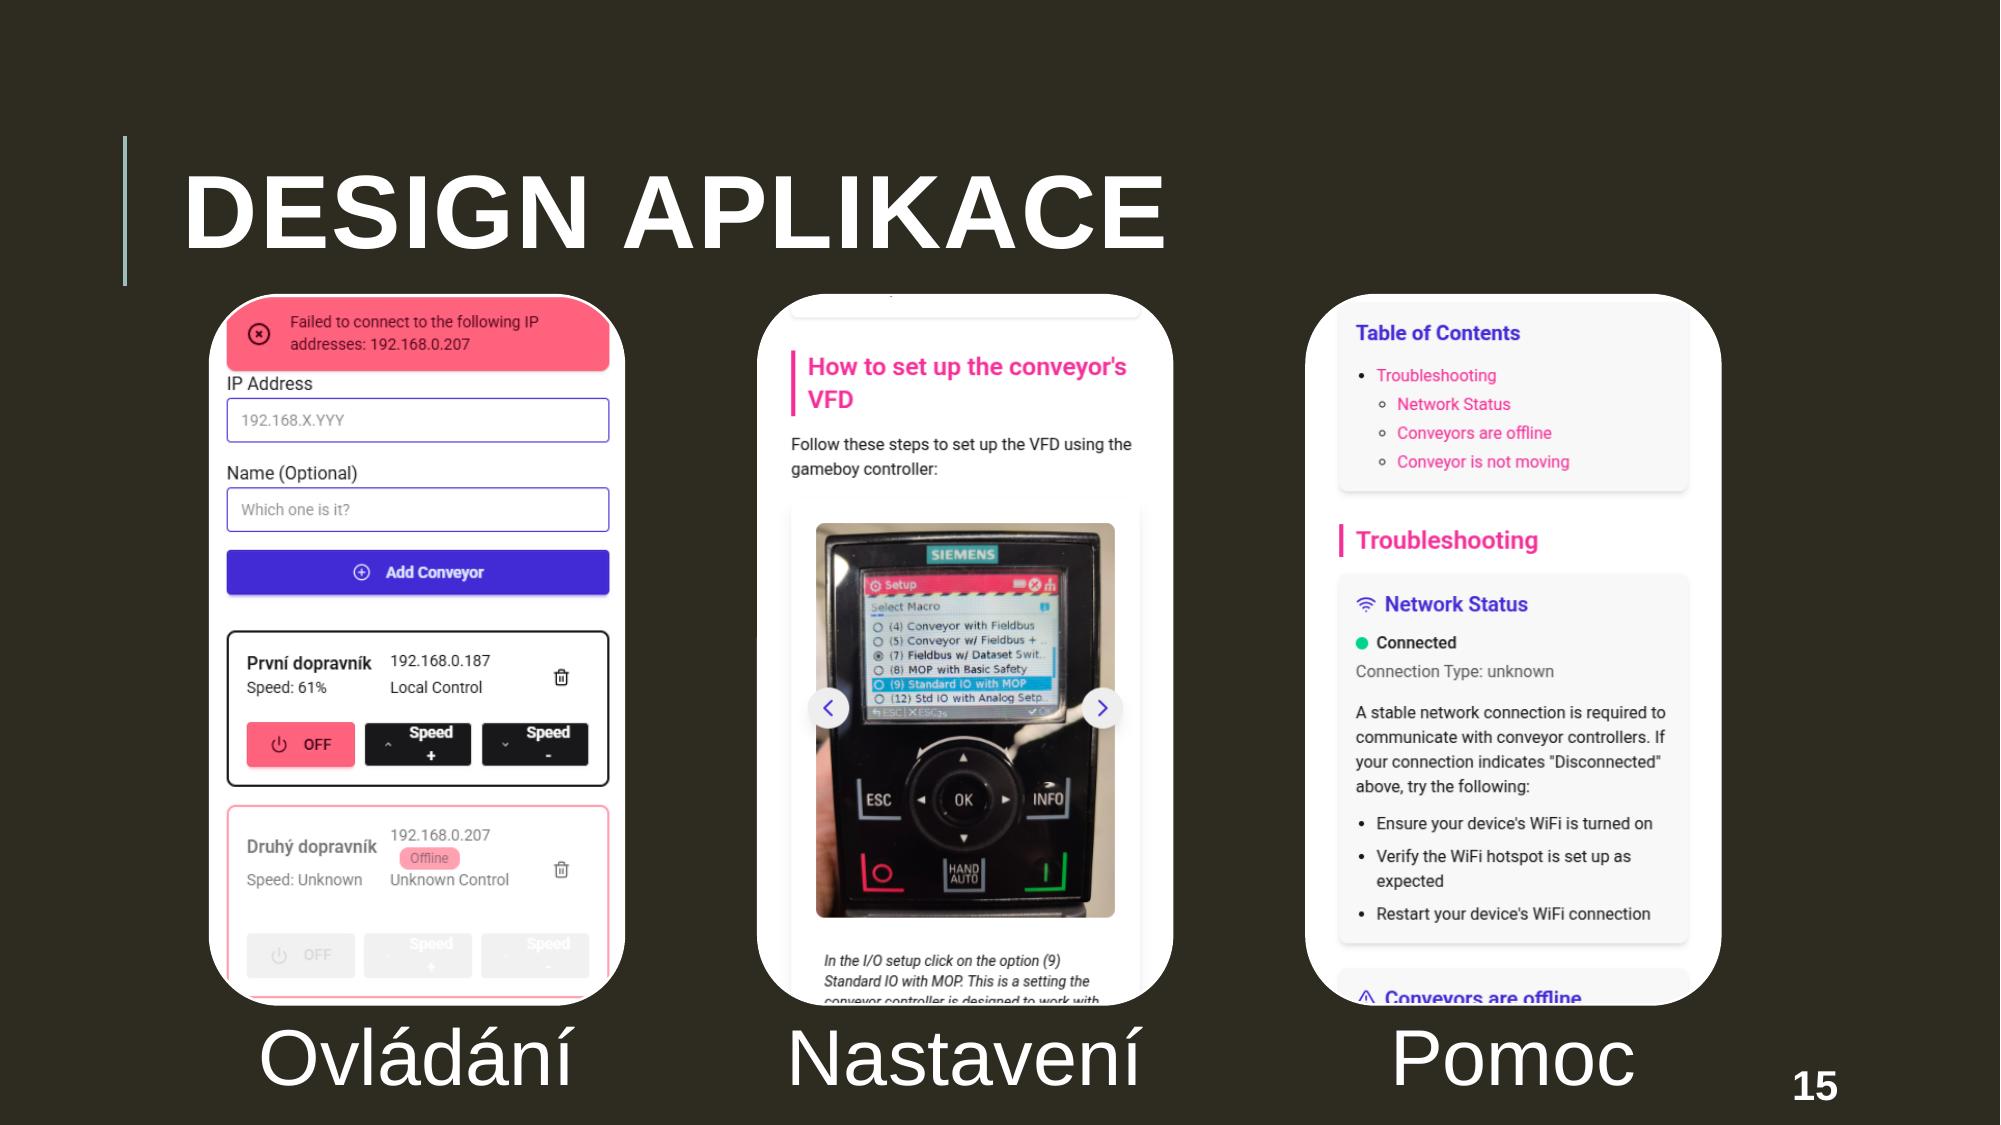

# Design aplikace
Ovládání
Nastavení
Pomoc
15